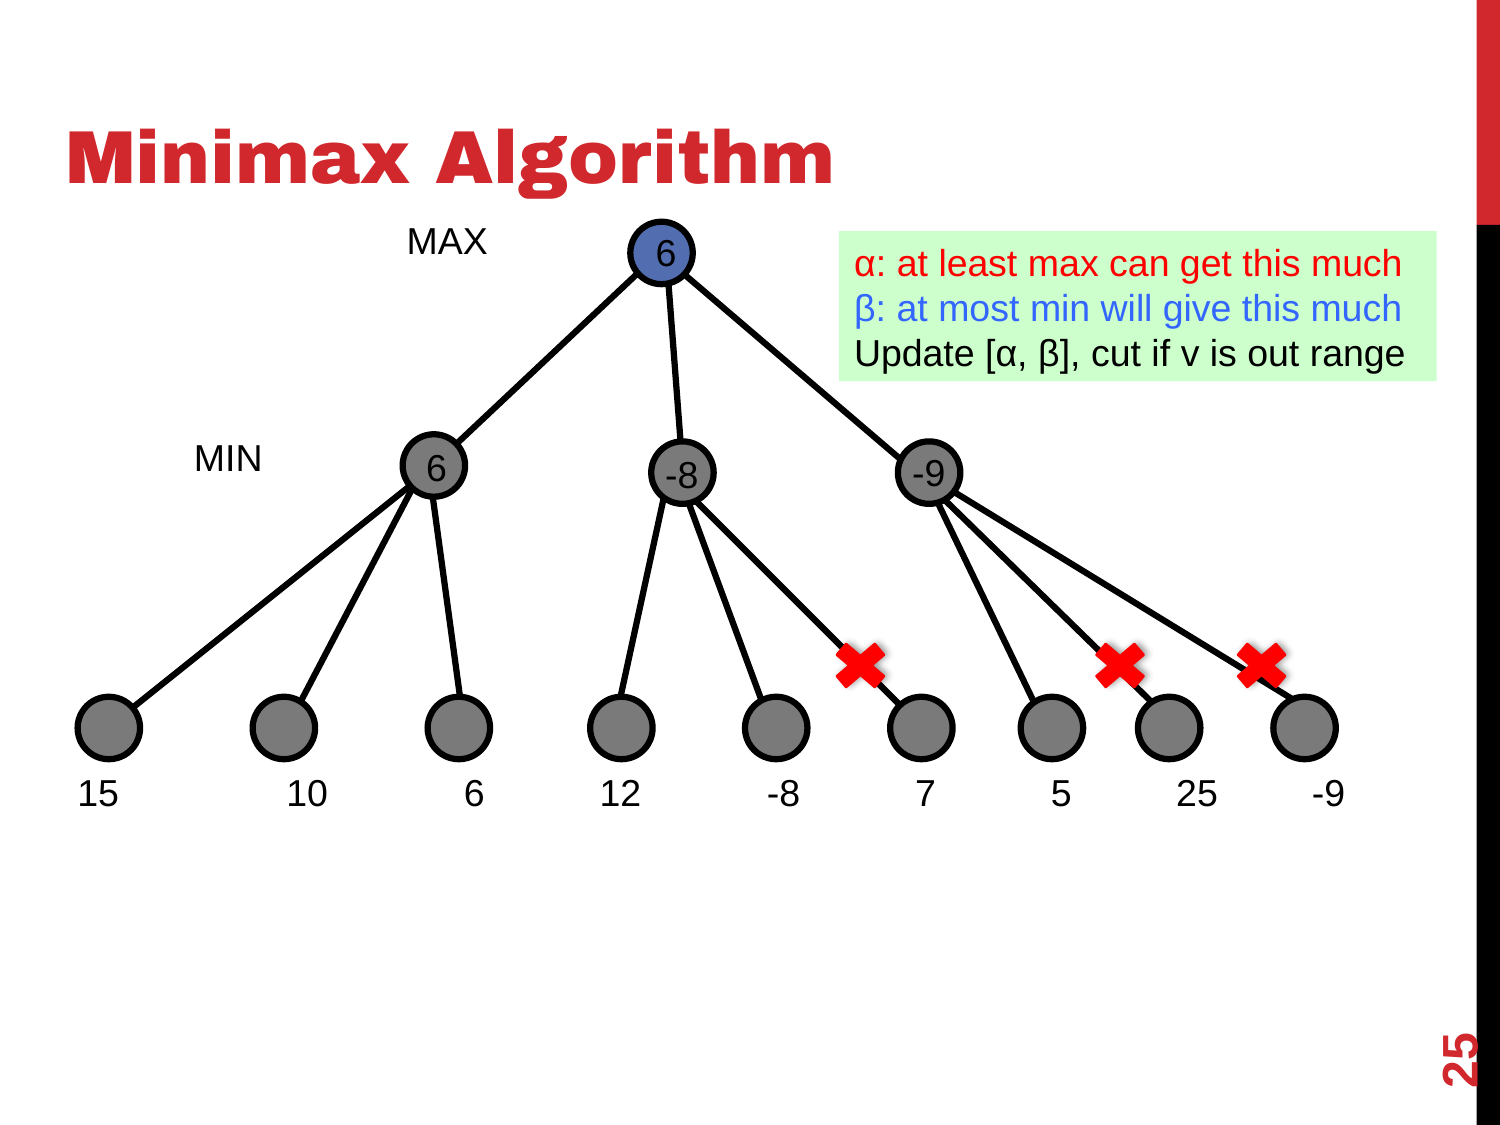

# Minimax Algorithm
MAX

6
α: at least max can get this much
β: at most min will give this much
Update [α, β], cut if v is out range
MIN

6
-9

-8

15                10             6           12            -8           7           5          25         -9
25